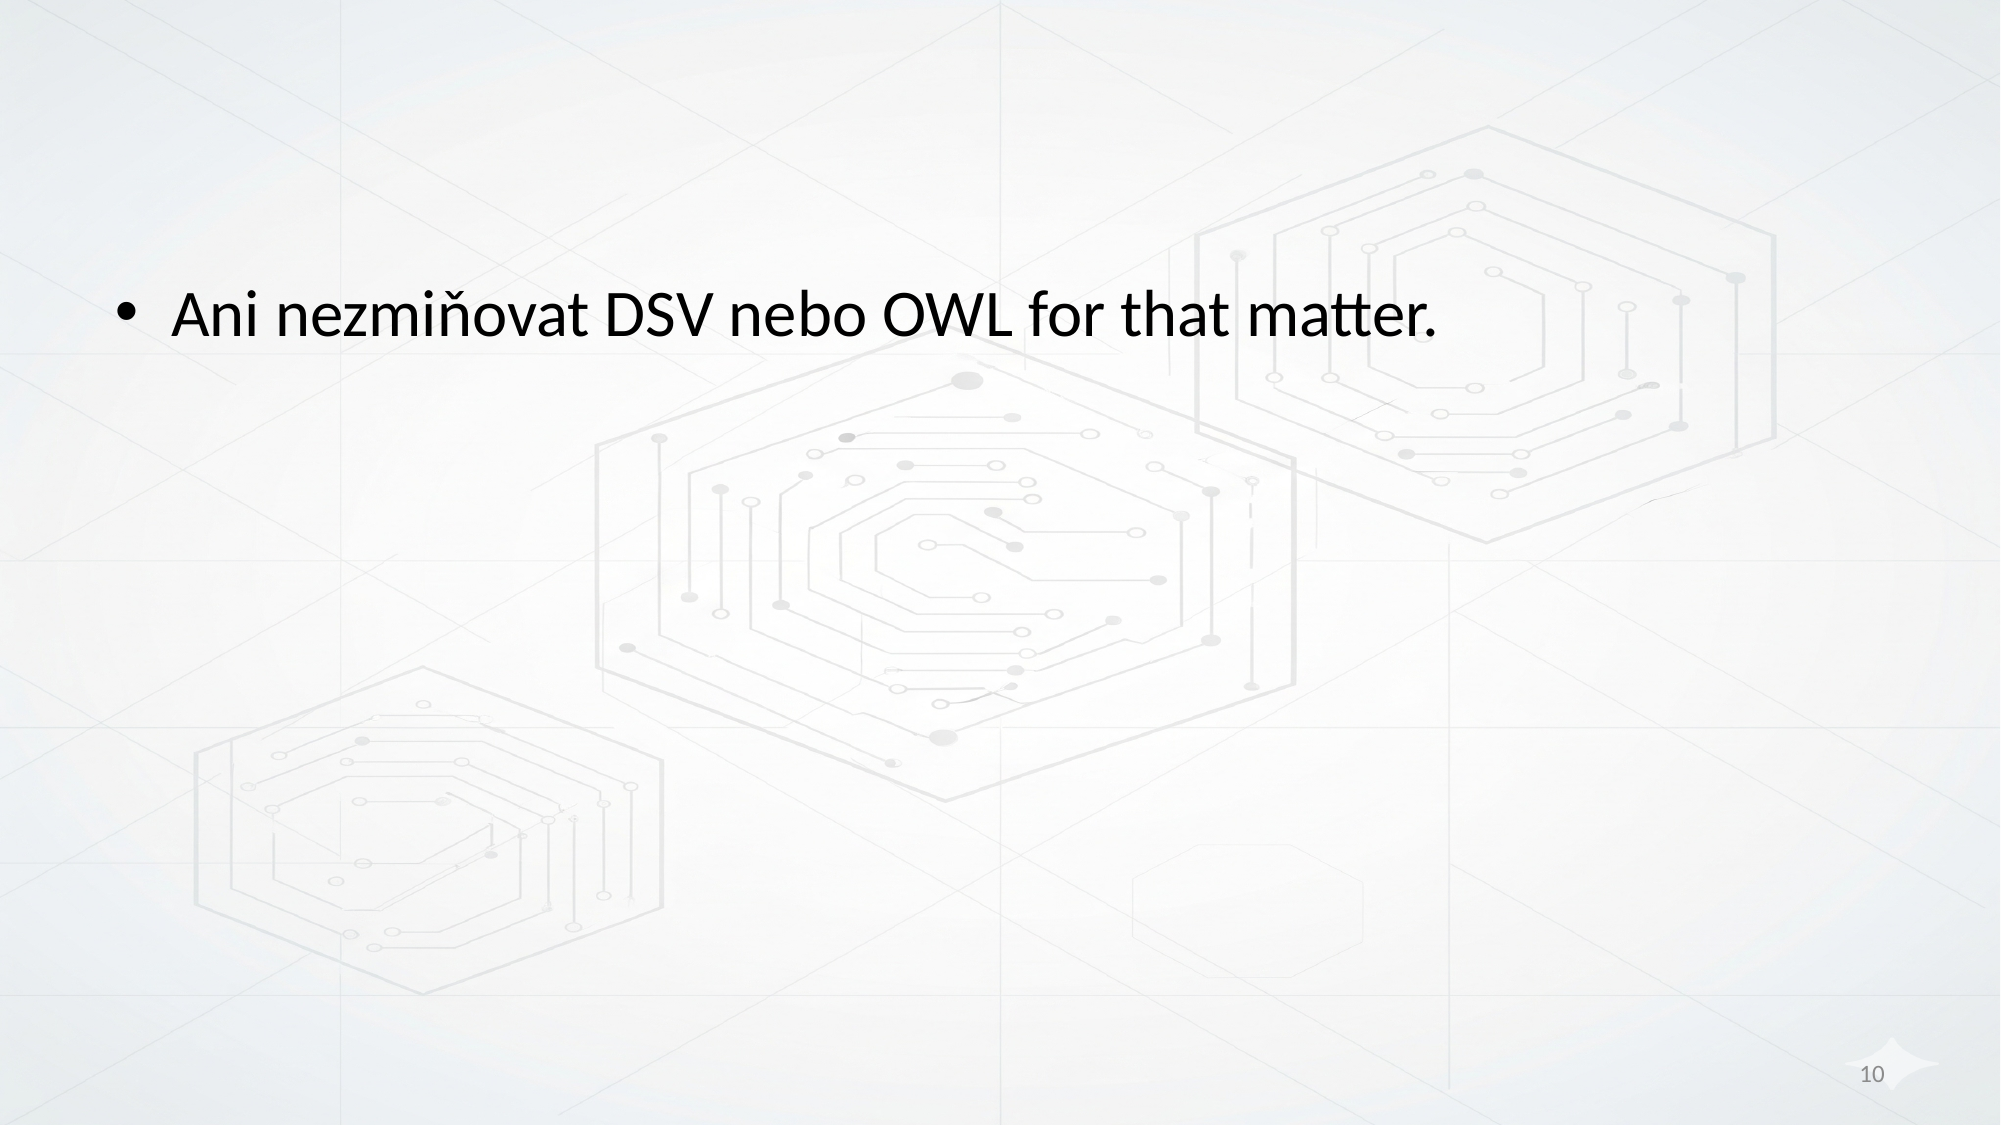

#
Ani nezmiňovat DSV nebo OWL for that matter.
10